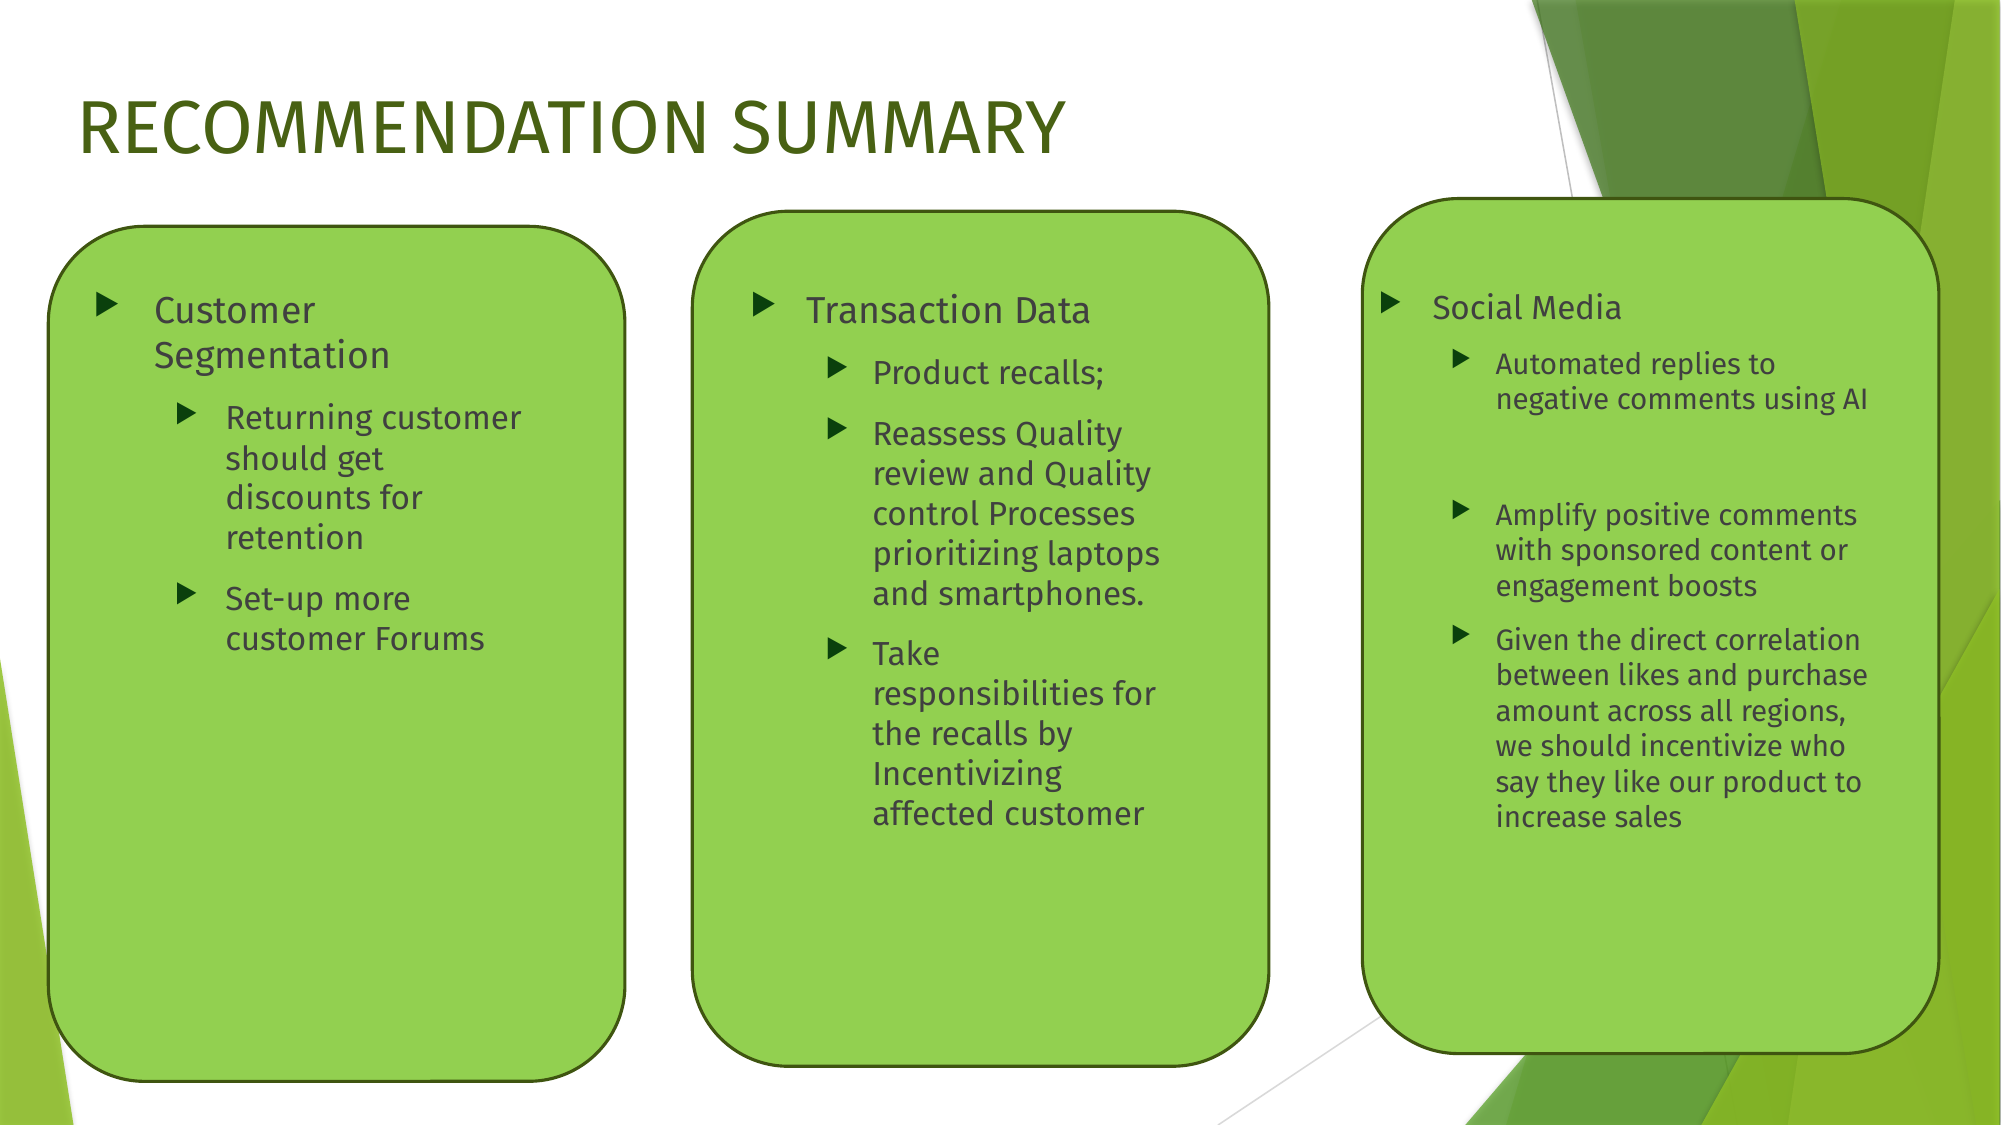

# RECOMMENDATION SUMMARY

Customer Segmentation
Returning customer should get discounts for retention
Set-up more customer Forums

Transaction Data
Product recalls;
Reassess Quality review and Quality control Processes prioritizing laptops and smartphones.
Take responsibilities for the recalls by Incentivizing affected customer

Social Media
Automated replies to negative comments using AI

Amplify positive comments with sponsored content or engagement boosts
Given the direct correlation between likes and purchase amount across all regions, we should incentivize who say they like our product to increase sales